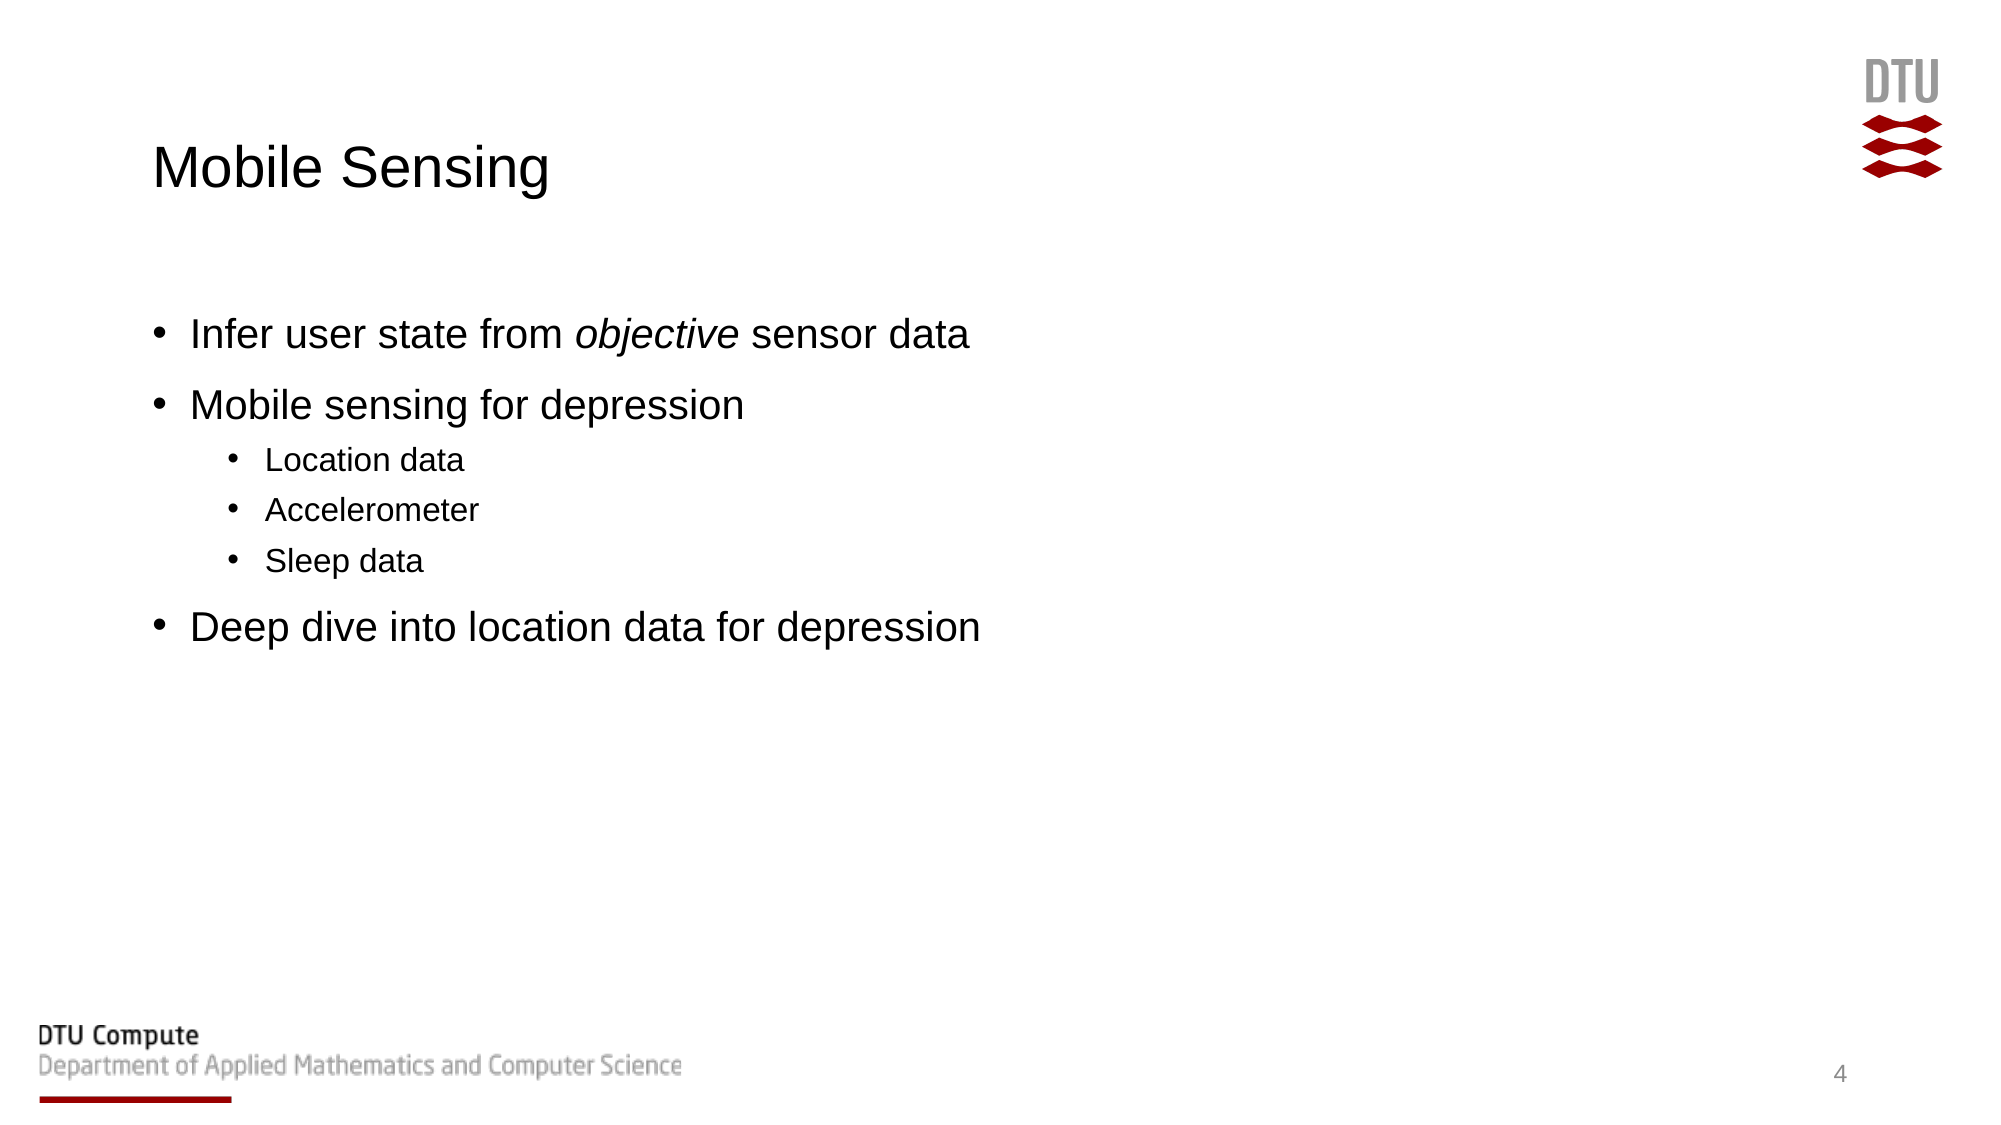

# Mobile Sensing
Infer user state from objective sensor data
Mobile sensing for depression
Location data
Accelerometer
Sleep data
Deep dive into location data for depression
4